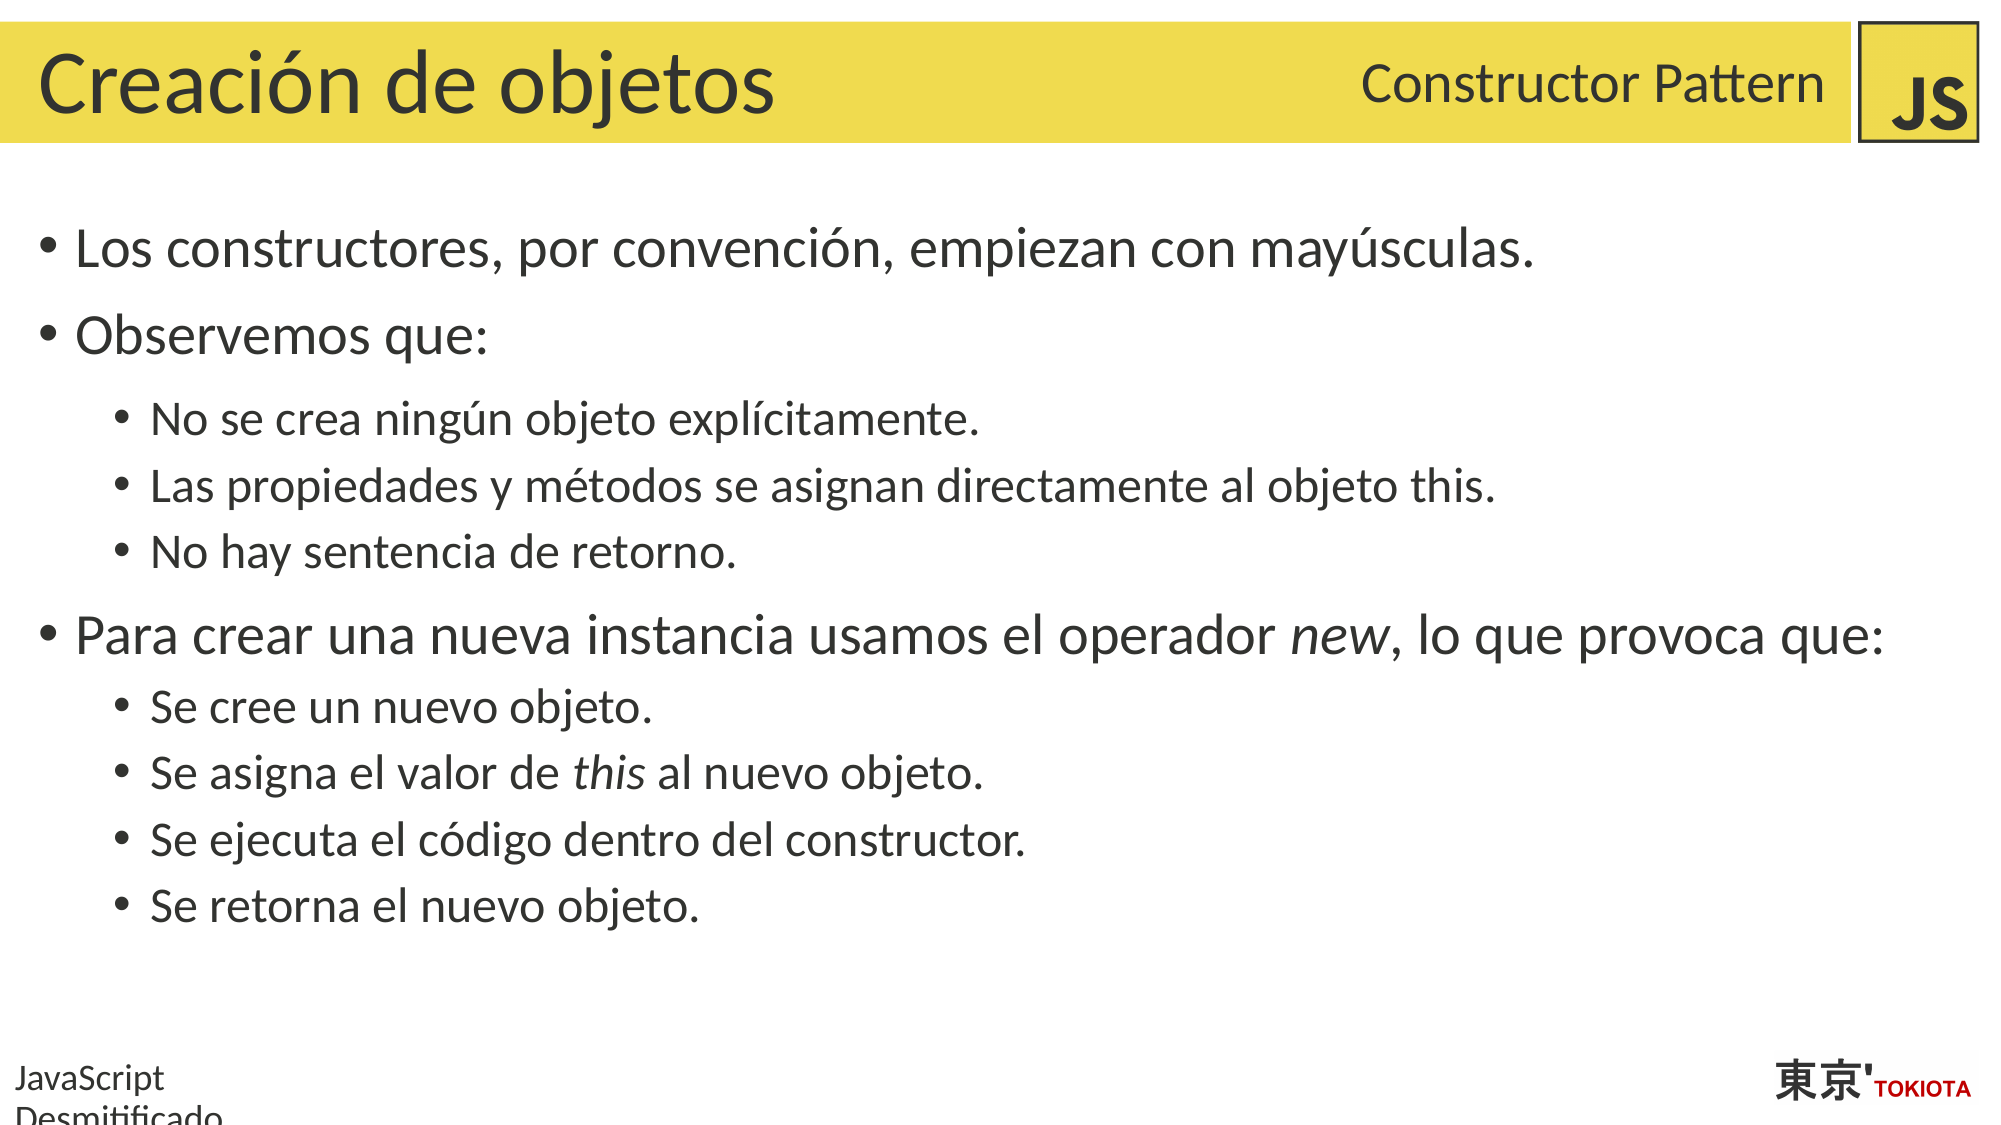

# Creación de objetos
Constructor Pattern
Los constructores, por convención, empiezan con mayúsculas.
Observemos que:
No se crea ningún objeto explícitamente.
Las propiedades y métodos se asignan directamente al objeto this.
No hay sentencia de retorno.
Para crear una nueva instancia usamos el operador new, lo que provoca que:
Se cree un nuevo objeto.
Se asigna el valor de this al nuevo objeto.
Se ejecuta el código dentro del constructor.
Se retorna el nuevo objeto.